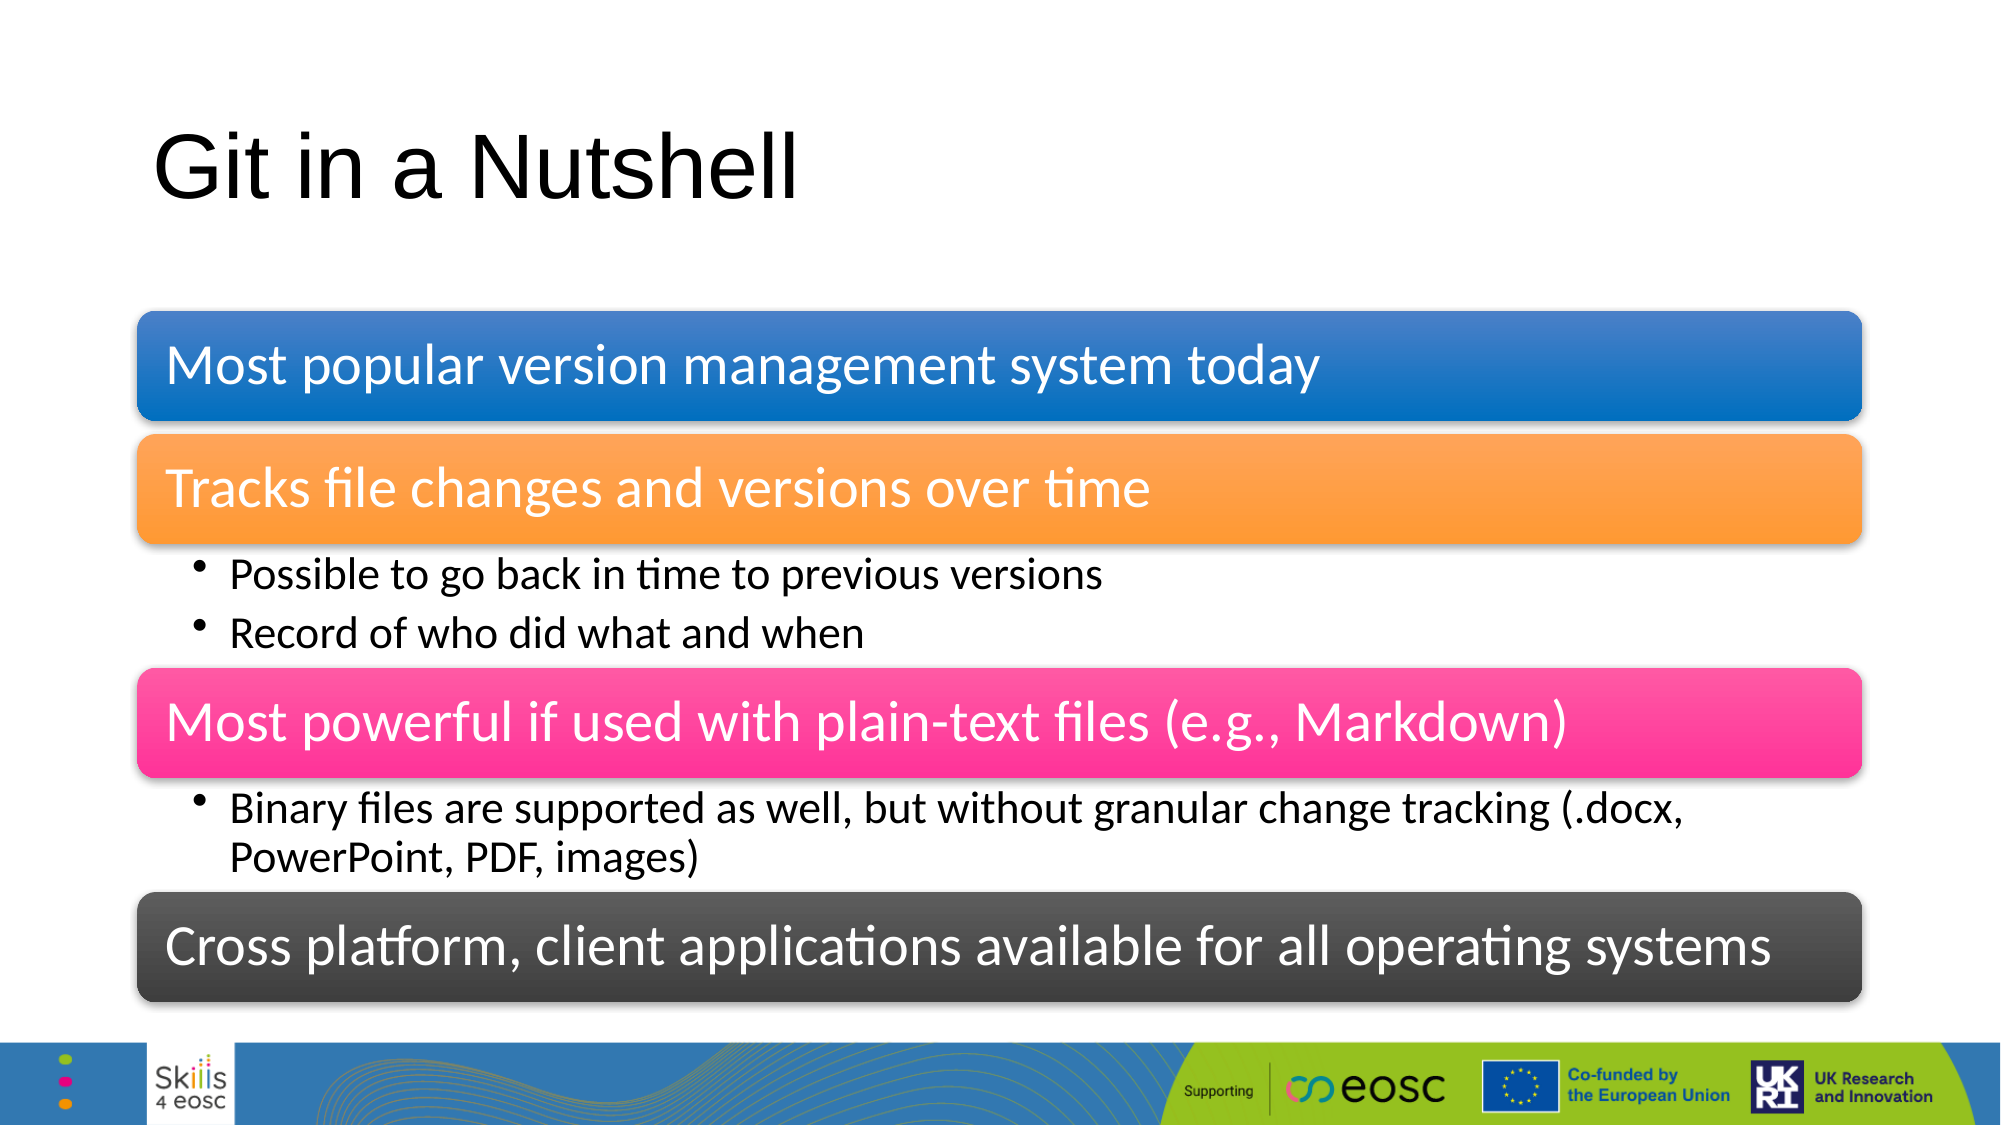

# Git in a Nutshell
Most popular version management system today
Tracks file changes and versions over time
Possible to go back in time to previous versions
Record of who did what and when
Most powerful if used with plain-text files (e.g., Markdown)
Binary files are supported as well, but without granular change tracking (.docx, PowerPoint, PDF, images)
Cross platform, client applications available for all operating systems